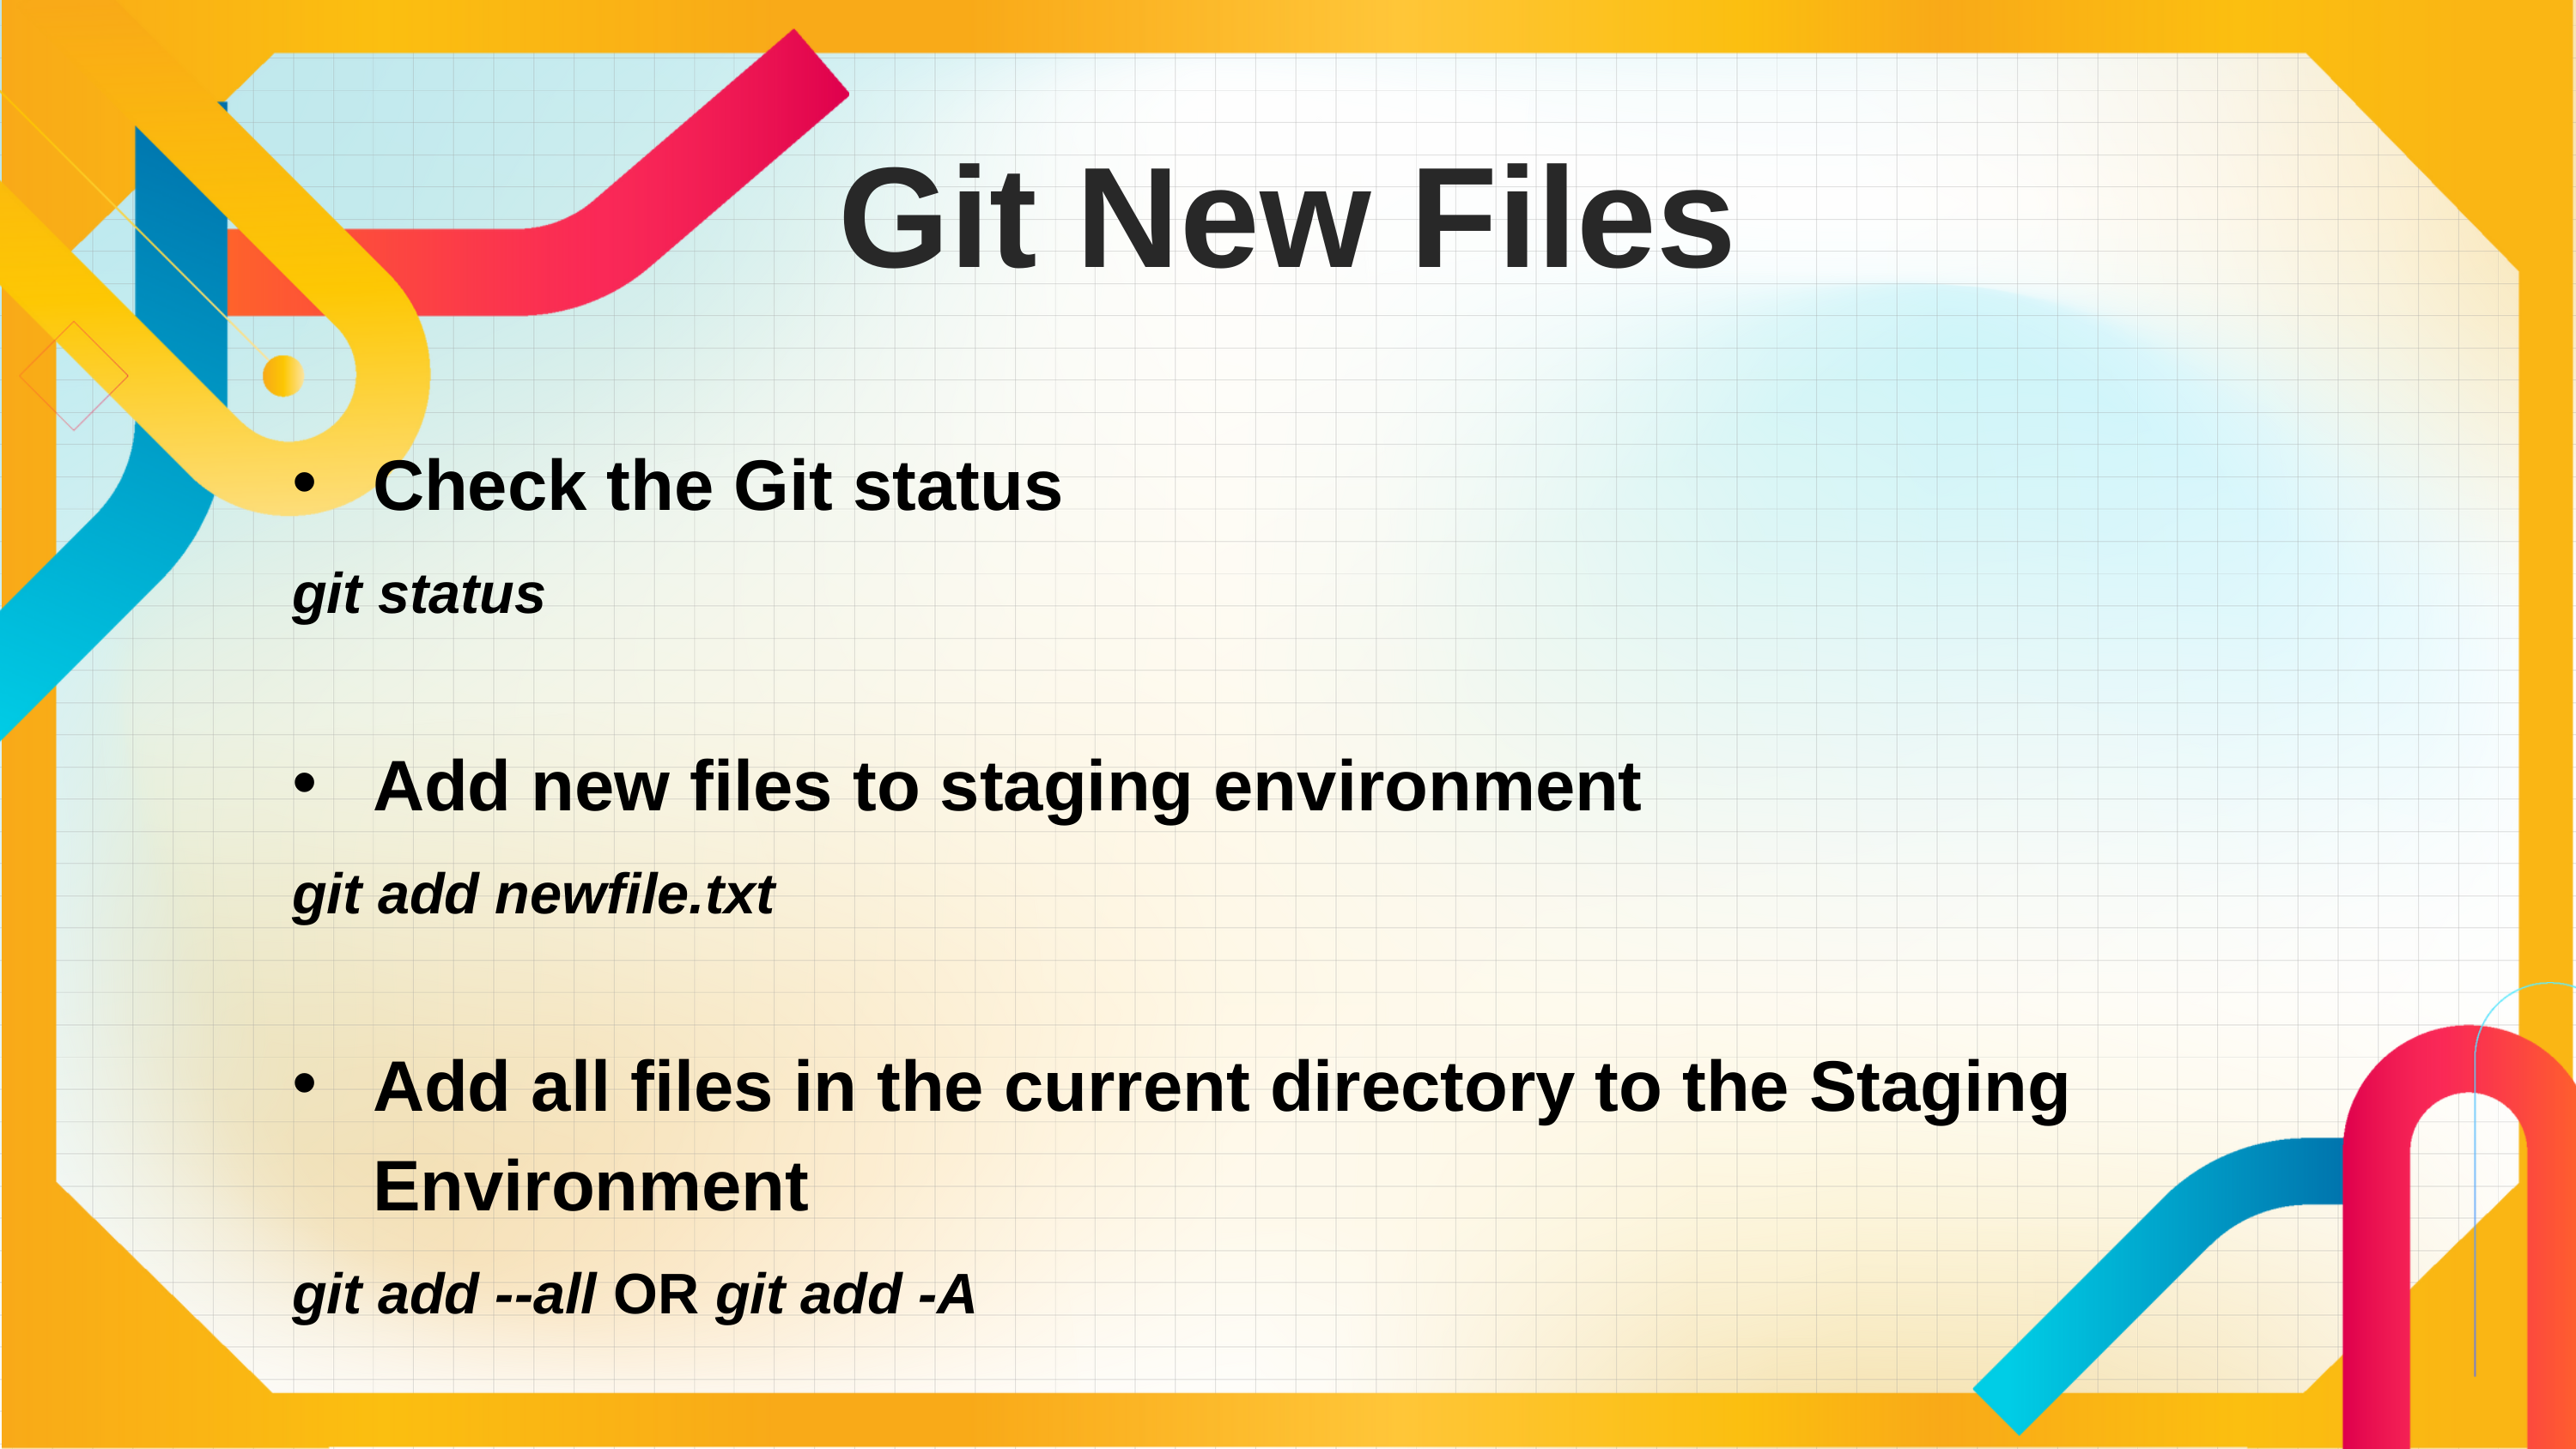

Git New Files
Check the Git status
git status

Add new files to staging environment
git add newfile.txt

Add all files in the current directory to the Staging Environment
git add --all OR git add -A